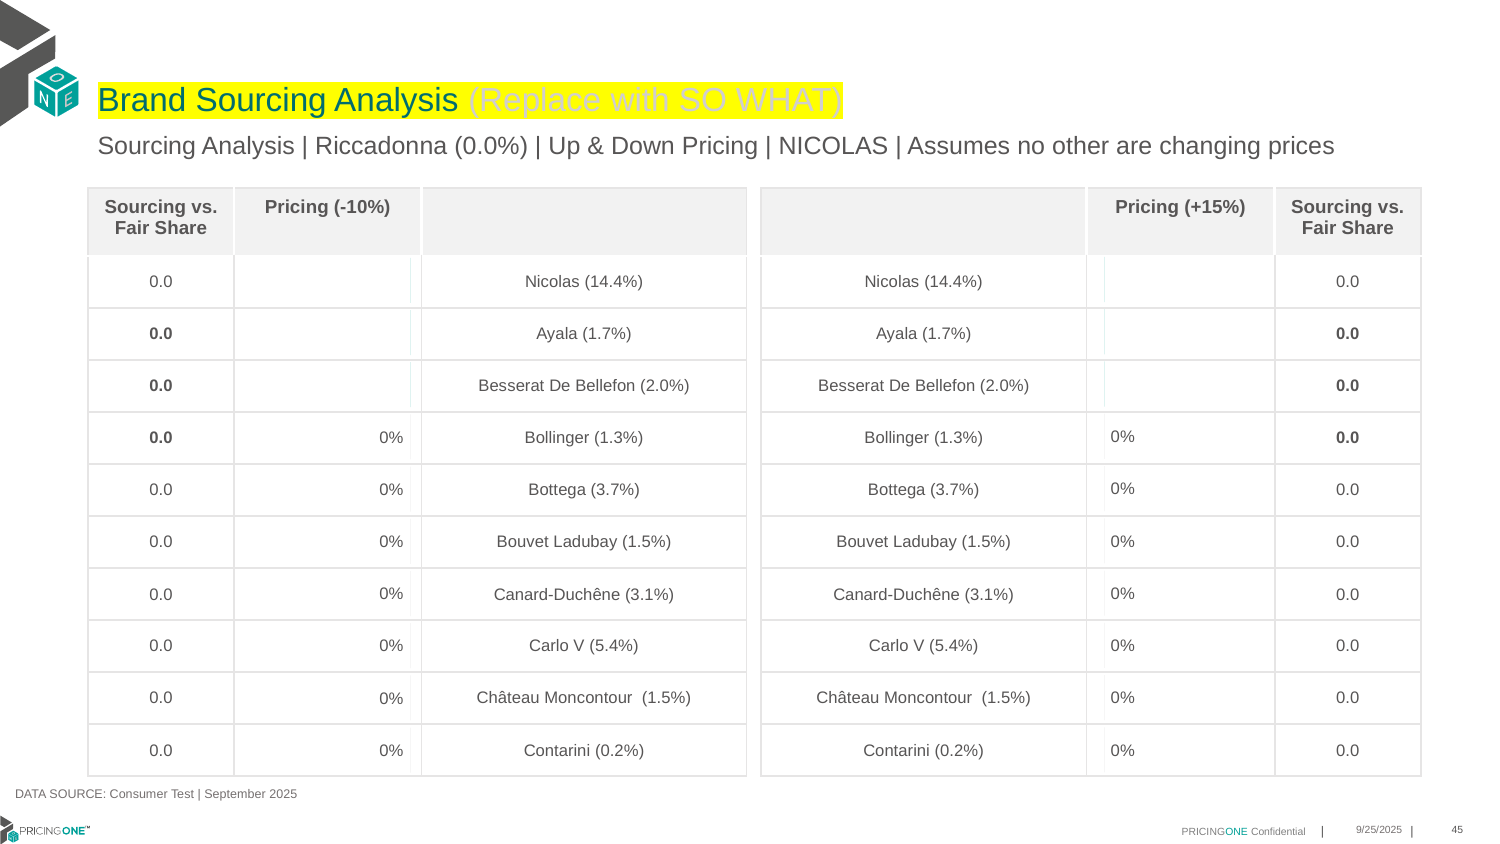

# Brand Sourcing Analysis (Replace with SO WHAT)
Sourcing Analysis | Riccadonna (0.0%) | Up & Down Pricing | NICOLAS | Assumes no other are changing prices
| Sourcing vs. Fair Share | Pricing (-10%) |  |
| --- | --- | --- |
| 0.0 |  | Nicolas (14.4%) |
| 0.0 |  | Ayala (1.7%) |
| 0.0 |  | Besserat De Bellefon (2.0%) |
| 0.0 |  | Bollinger (1.3%) |
| 0.0 |  | Bottega (3.7%) |
| 0.0 |  | Bouvet Ladubay (1.5%) |
| 0.0 |  | Canard-Duchêne (3.1%) |
| 0.0 |  | Carlo V (5.4%) |
| 0.0 |  | Château Moncontour (1.5%) |
| 0.0 |  | Contarini (0.2%) |
|  | Pricing (+15%) | Sourcing vs. Fair Share |
| --- | --- | --- |
| Nicolas (14.4%) |  | 0.0 |
| Ayala (1.7%) |  | 0.0 |
| Besserat De Bellefon (2.0%) |  | 0.0 |
| Bollinger (1.3%) |  | 0.0 |
| Bottega (3.7%) |  | 0.0 |
| Bouvet Ladubay (1.5%) |  | 0.0 |
| Canard-Duchêne (3.1%) |  | 0.0 |
| Carlo V (5.4%) |  | 0.0 |
| Château Moncontour (1.5%) |  | 0.0 |
| Contarini (0.2%) |  | 0.0 |

### Chart

| Category | Riccadonna (0.0%) |
|---|---|
| Nicolas (14.4%) | 0.0 |
| Ayala (1.7%) | 0.0 |
| Besserat De Bellefon (2.0%) | 0.0 |
| Bollinger (1.3%) | 0.0 |
| Bottega (3.7%) | 0.0 |
| Bouvet Ladubay (1.5%) | 0.0 |
| Canard-Duchêne (3.1%) | 0.0 |
| Carlo V (5.4%) | 0.0 |
| Château Moncontour  (1.5%) | 0.0 |
| Contarini (0.2%) | 0.0 |

### Chart

| Category | Riccadonna (0.0%) |
|---|---|
| Nicolas (14.4%) | 0.0 |
| Ayala (1.7%) | 0.0 |
| Besserat De Bellefon (2.0%) | 0.0 |
| Bollinger (1.3%) | 0.0 |
| Bottega (3.7%) | 0.0 |
| Bouvet Ladubay (1.5%) | 0.0 |
| Canard-Duchêne (3.1%) | 0.0 |
| Carlo V (5.4%) | 0.0 |
| Château Moncontour  (1.5%) | 0.0 |
| Contarini (0.2%) | 0.0 |
DATA SOURCE: Consumer Test | September 2025

9/25/2025
45